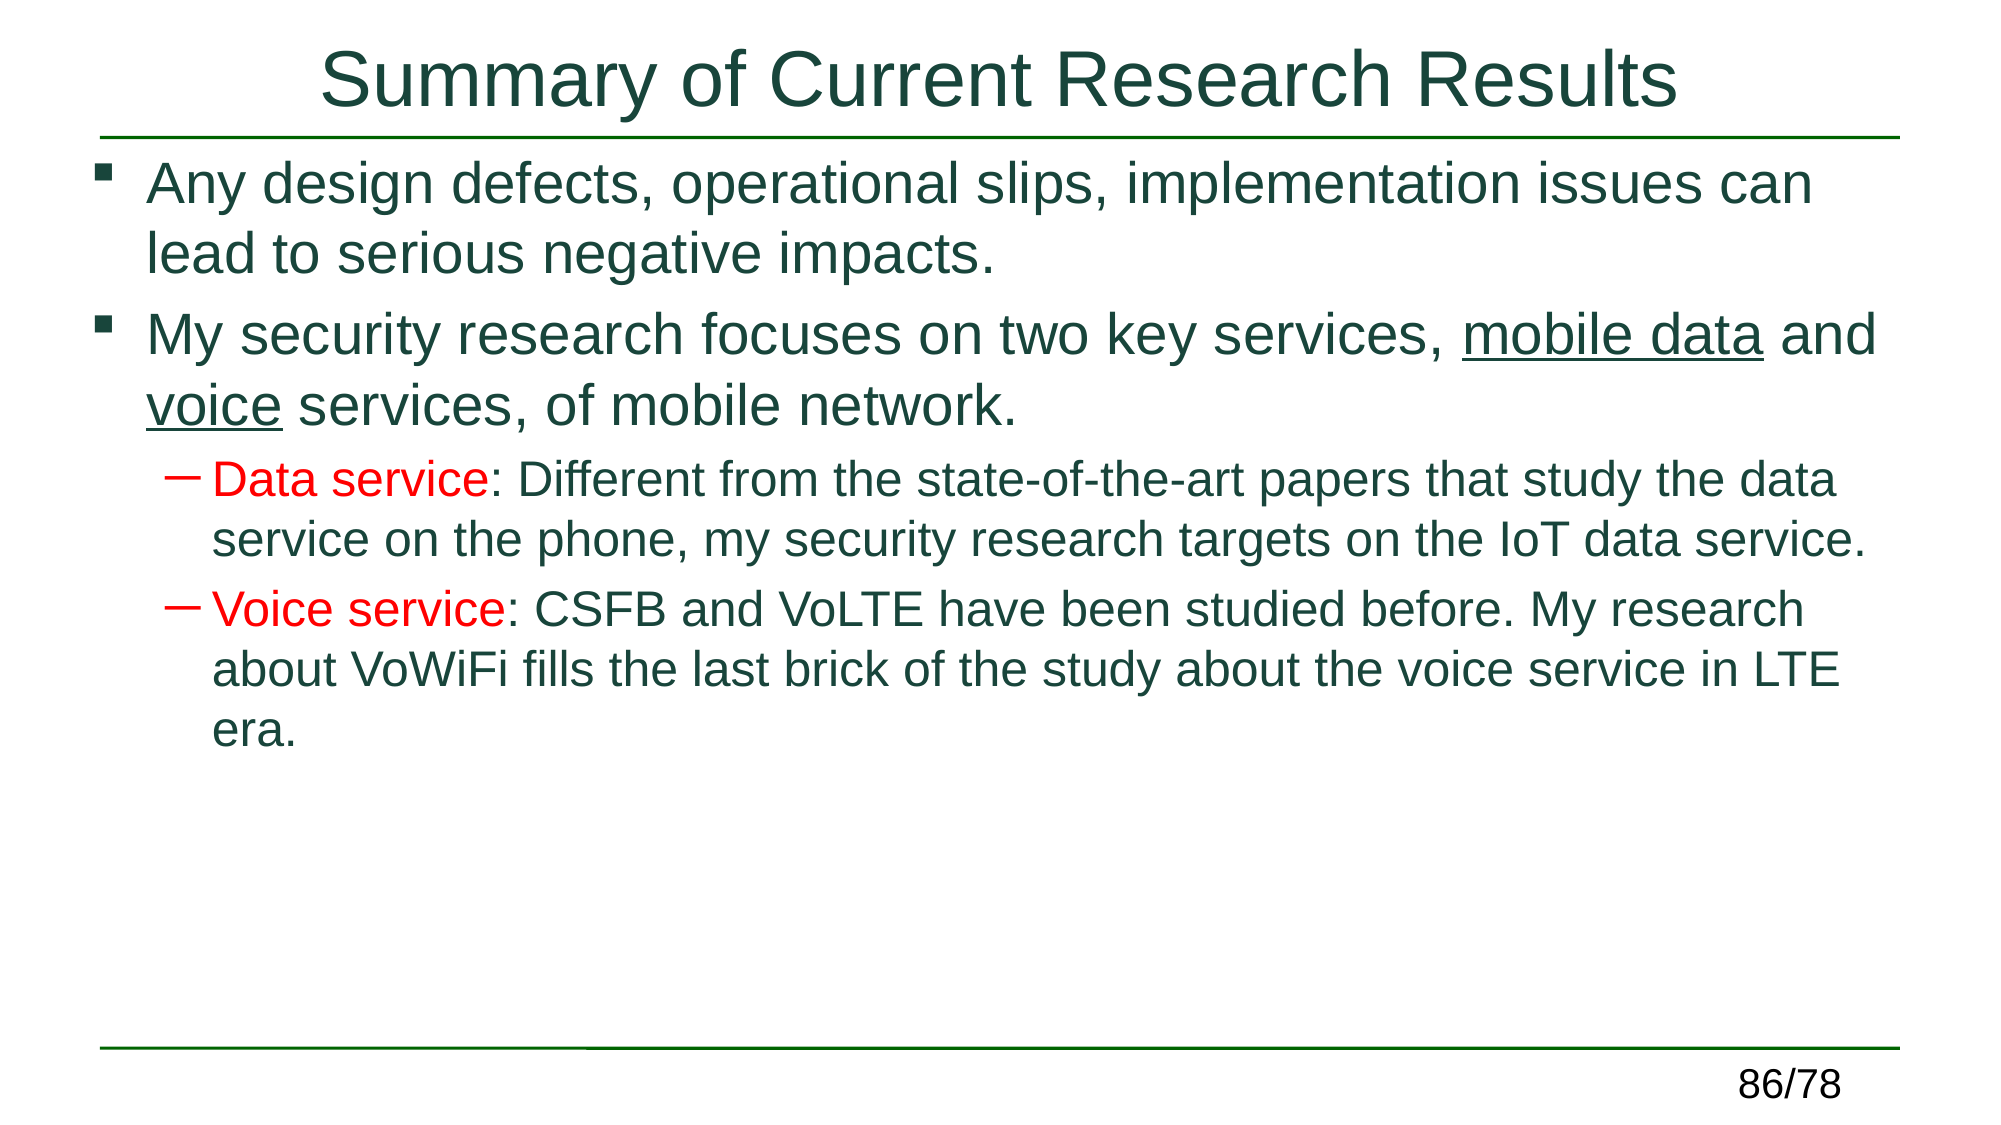

# Summary of Current Research Results
Any design defects, operational slips, implementation issues can lead to serious negative impacts.
My security research focuses on two key services, mobile data and voice services, of mobile network.
Data service: Different from the state-of-the-art papers that study the data service on the phone, my security research targets on the IoT data service.
Voice service: CSFB and VoLTE have been studied before. My research about VoWiFi fills the last brick of the study about the voice service in LTE era.